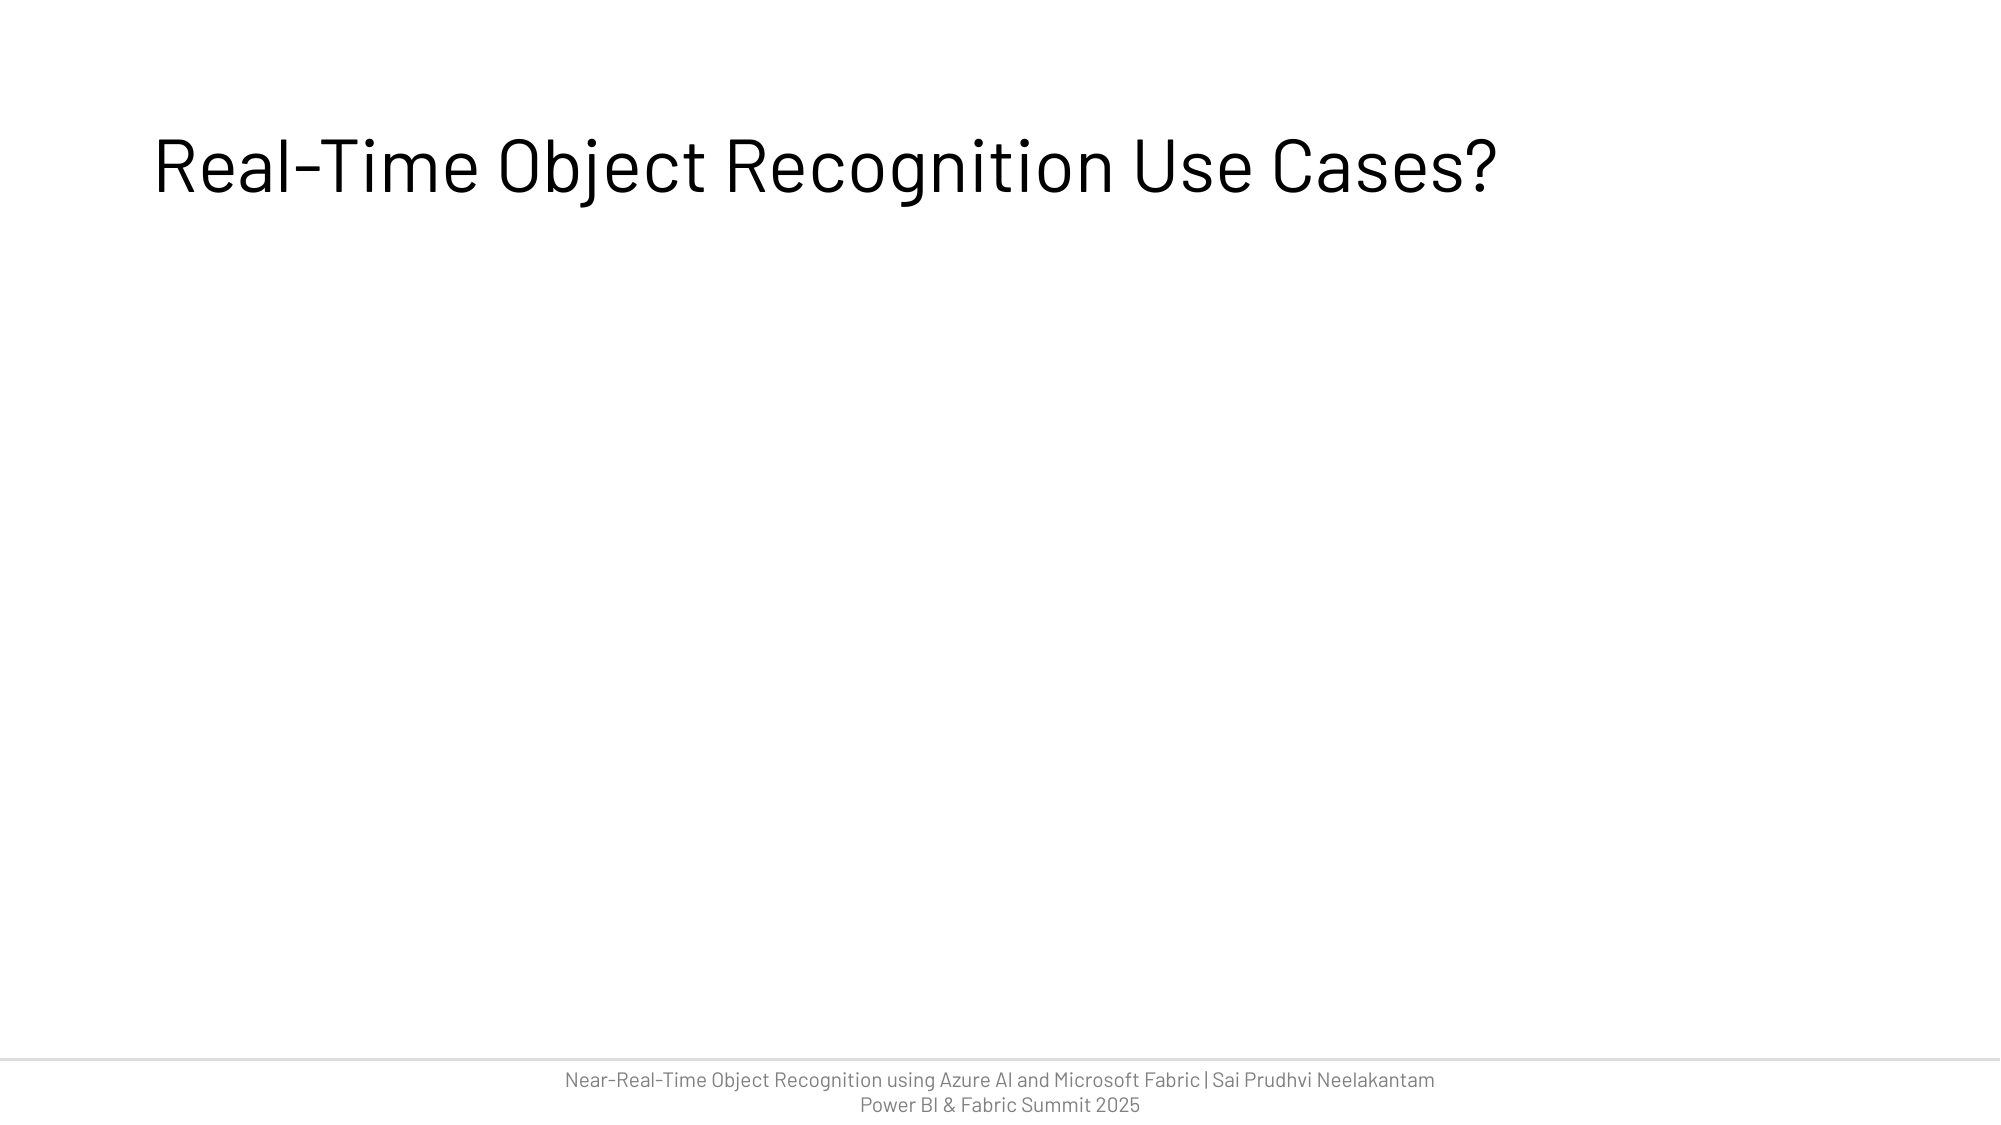

# Real-Time Object Recognition Use Cases?
Near-Real-Time Object Recognition using Azure AI and Microsoft Fabric | Sai Prudhvi Neelakantam
Power BI & Fabric Summit 2025